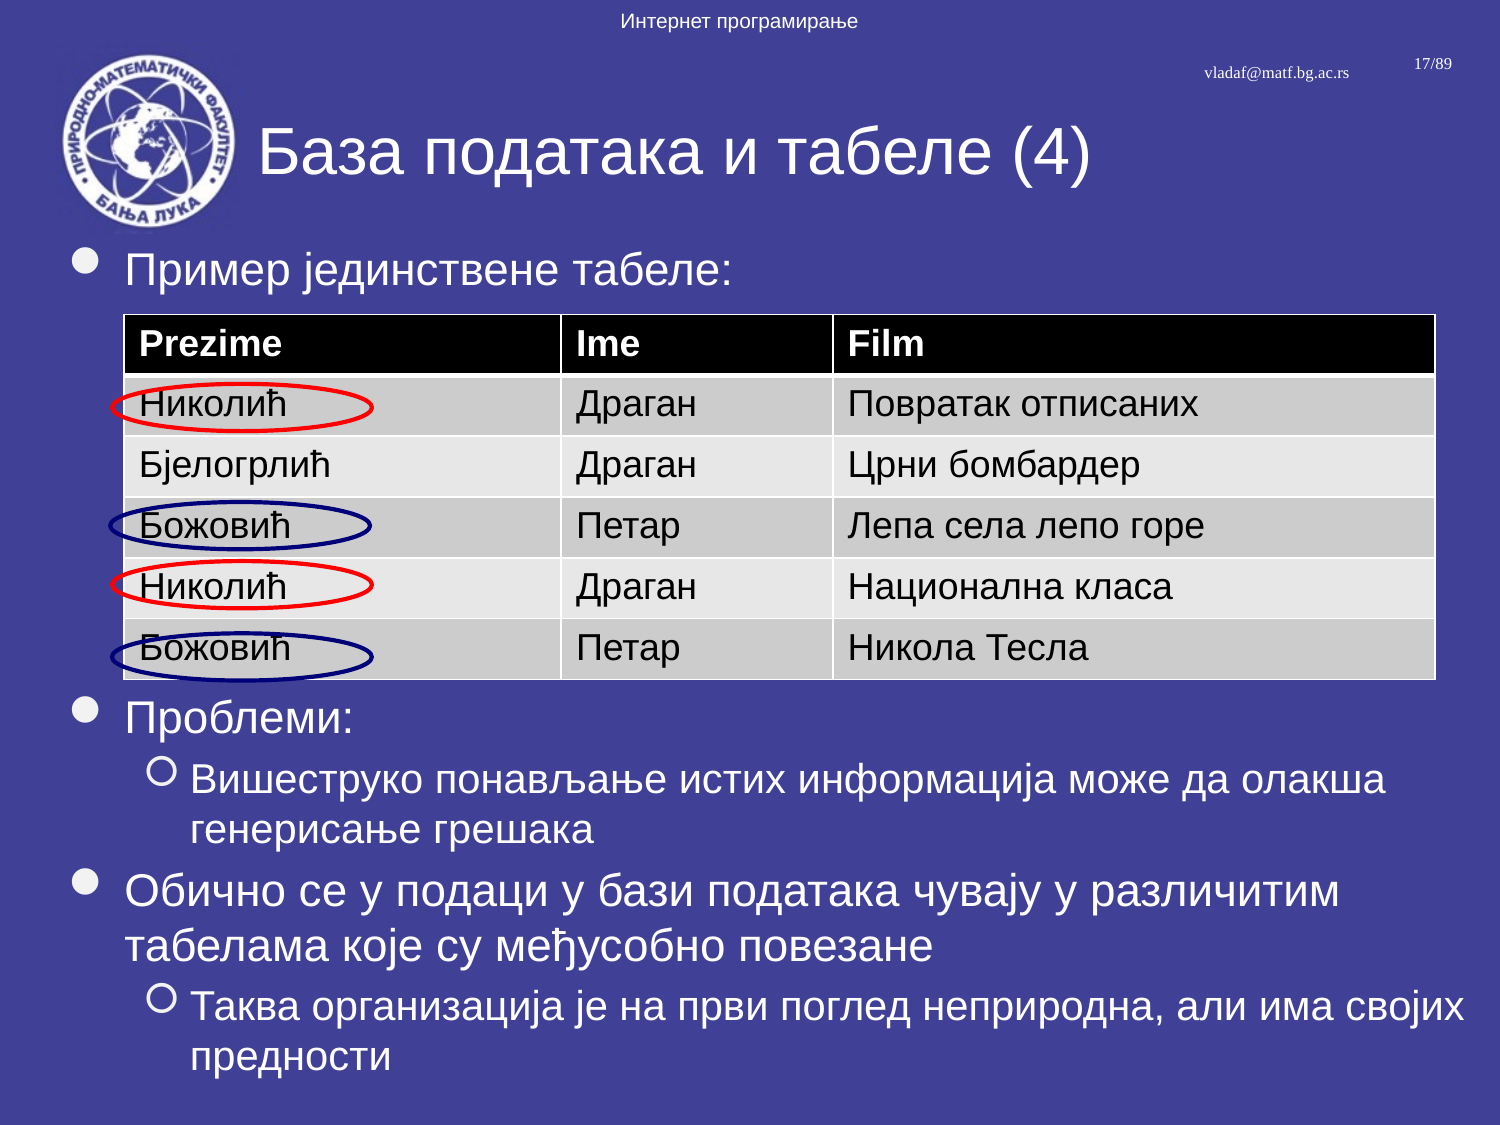

# База података и табеле (4)
Пример јединствене табеле:

Проблеми:
Вишеструко понављање истих информација може да олакша генерисање грешака
Обично се у подаци у бази података чувају у различитим табелама које су међусобно повезане
Таква организација је на први поглед неприродна, али има својих предности
| Prezime | Ime | Film |
| --- | --- | --- |
| Николић | Драган | Повратак отписаних |
| Бјелогрлић | Драган | Црни бомбардер |
| Божовић | Петар | Лепа села лепо горе |
| Николић | Драган | Национална класа |
| Божовић | Петар | Никола Тесла |